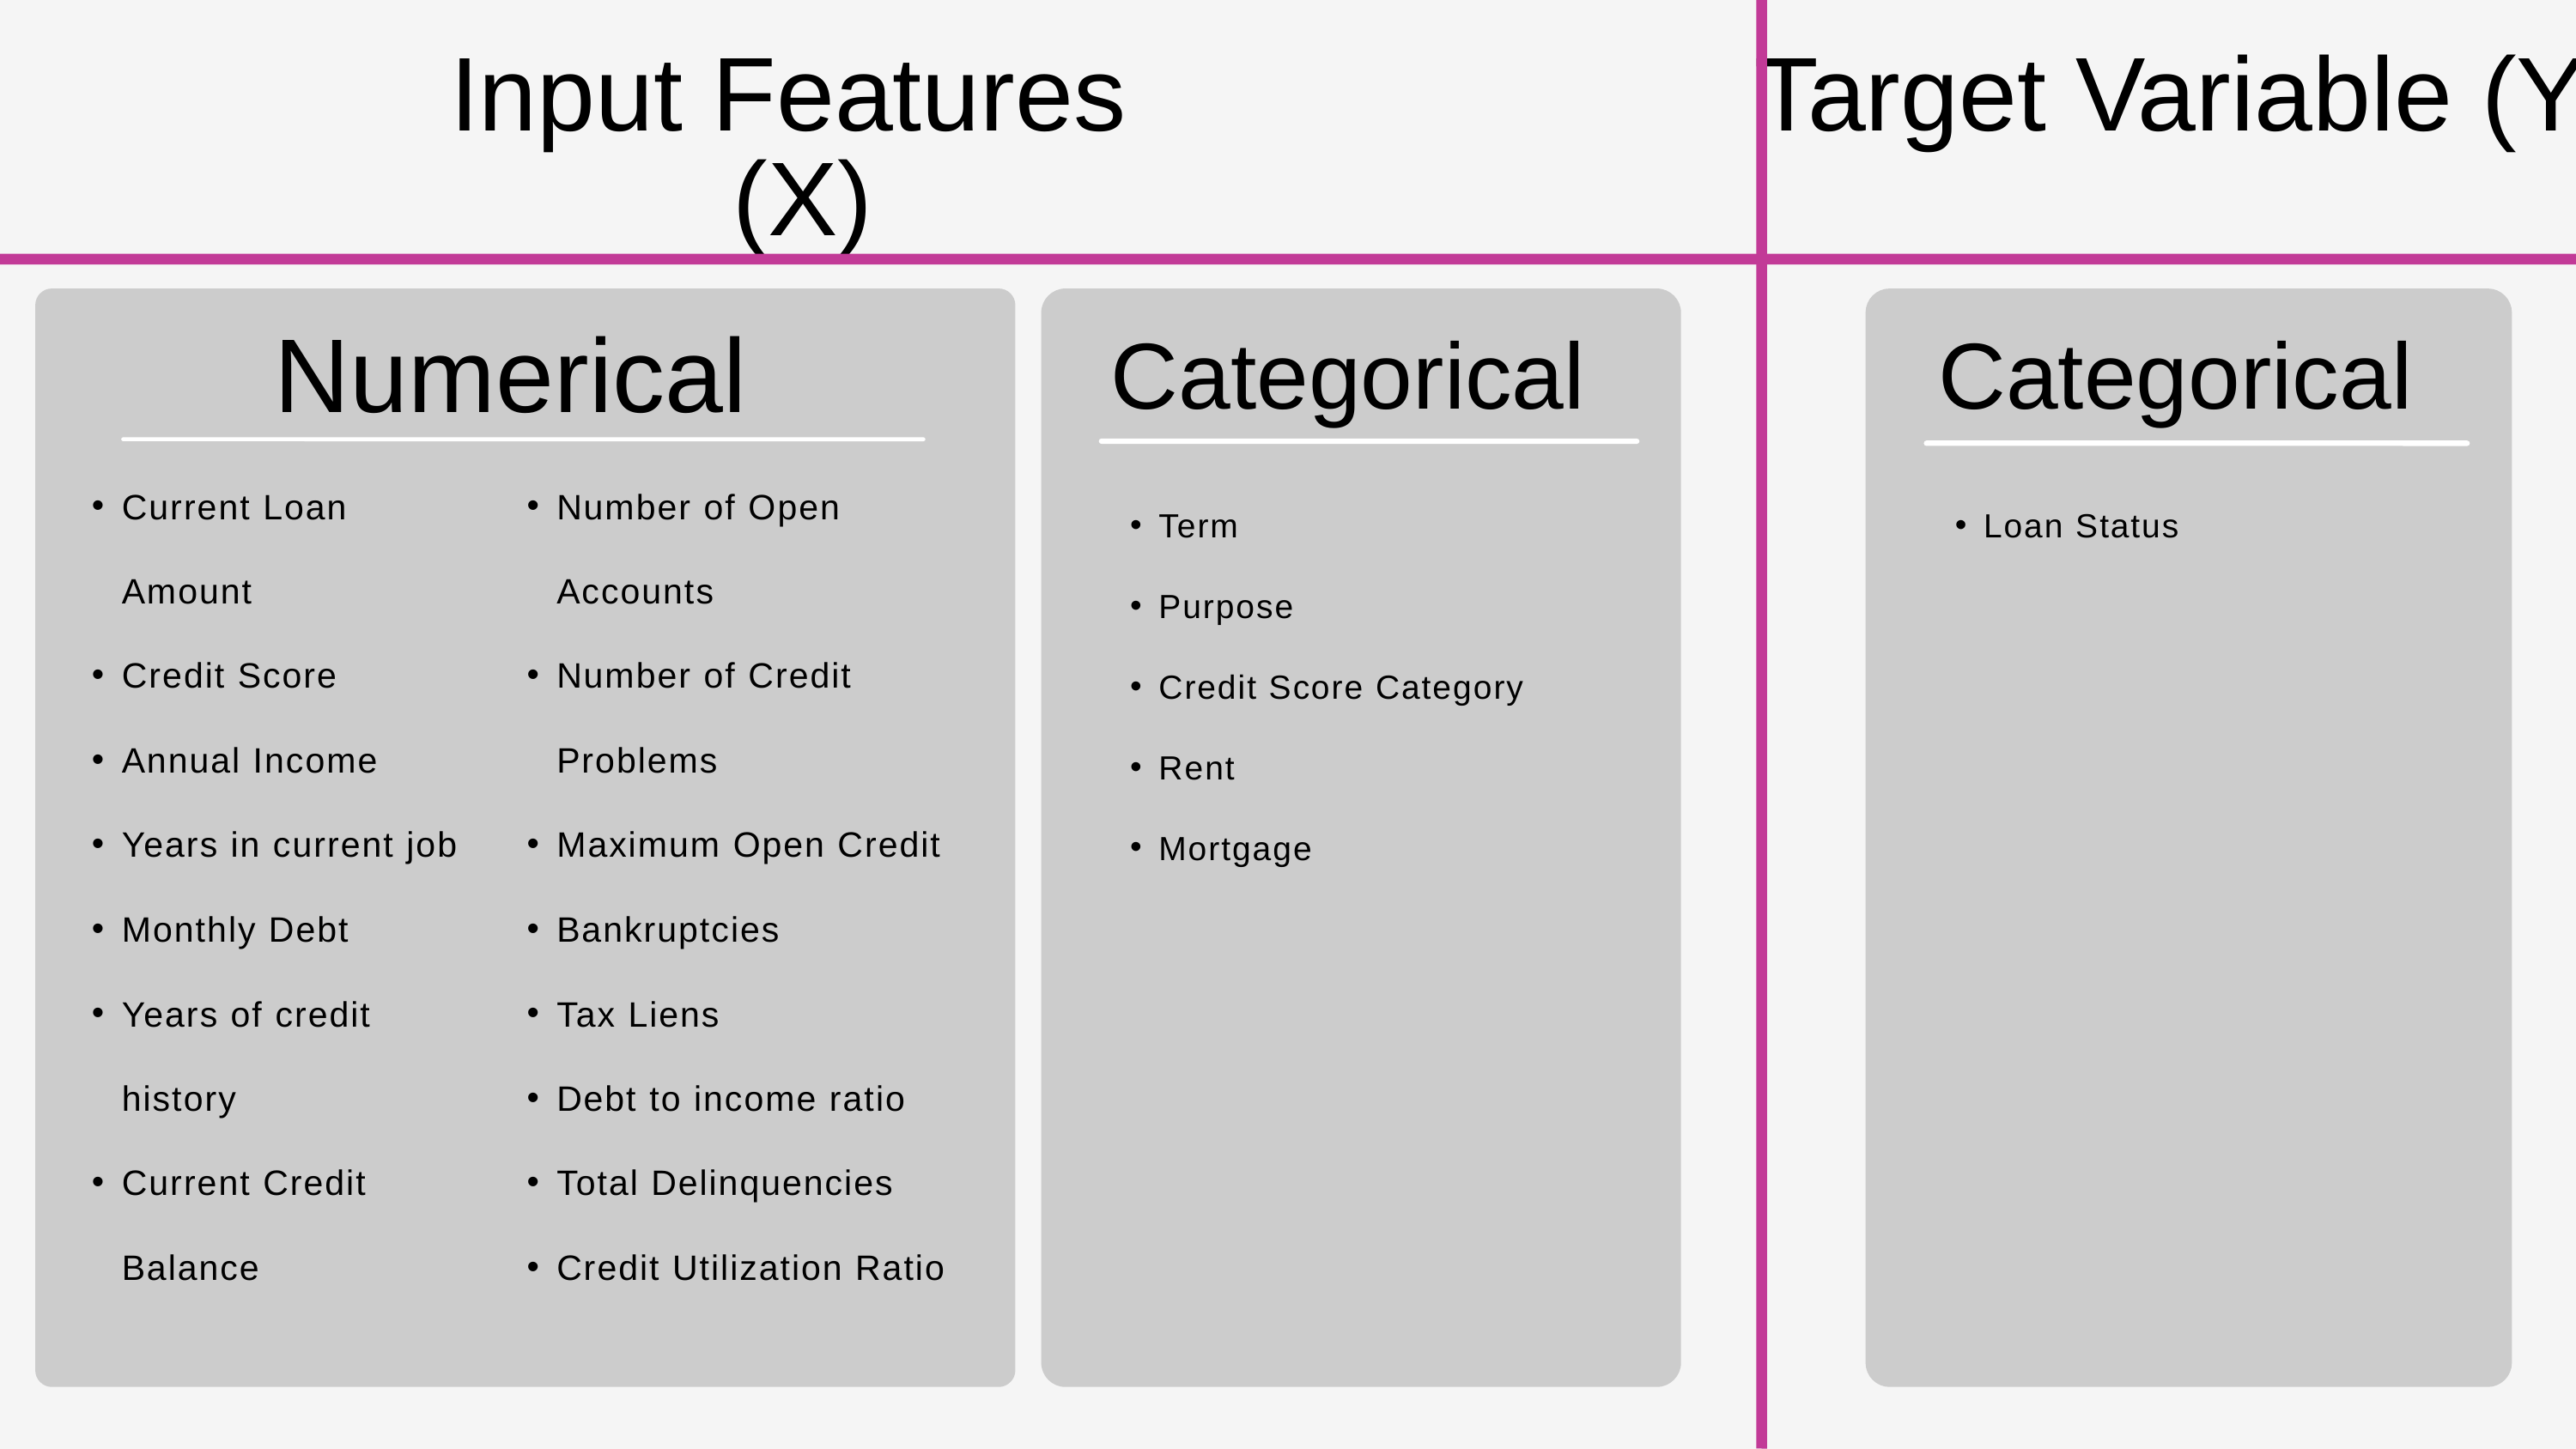

Input Features
(X)
Target Variable (Y)

Categorical

Term
Purpose
Credit Score Category
Rent
Mortgage

Categorical

Loan Status

Numerical

Current Loan Amount
Credit Score
Annual Income
Years in current job
Monthly Debt
Years of credit history
Current Credit Balance
Number of Open Accounts
Number of Credit Problems
Maximum Open Credit
Bankruptcies
Tax Liens
Debt to income ratio
Total Delinquencies
Credit Utilization Ratio